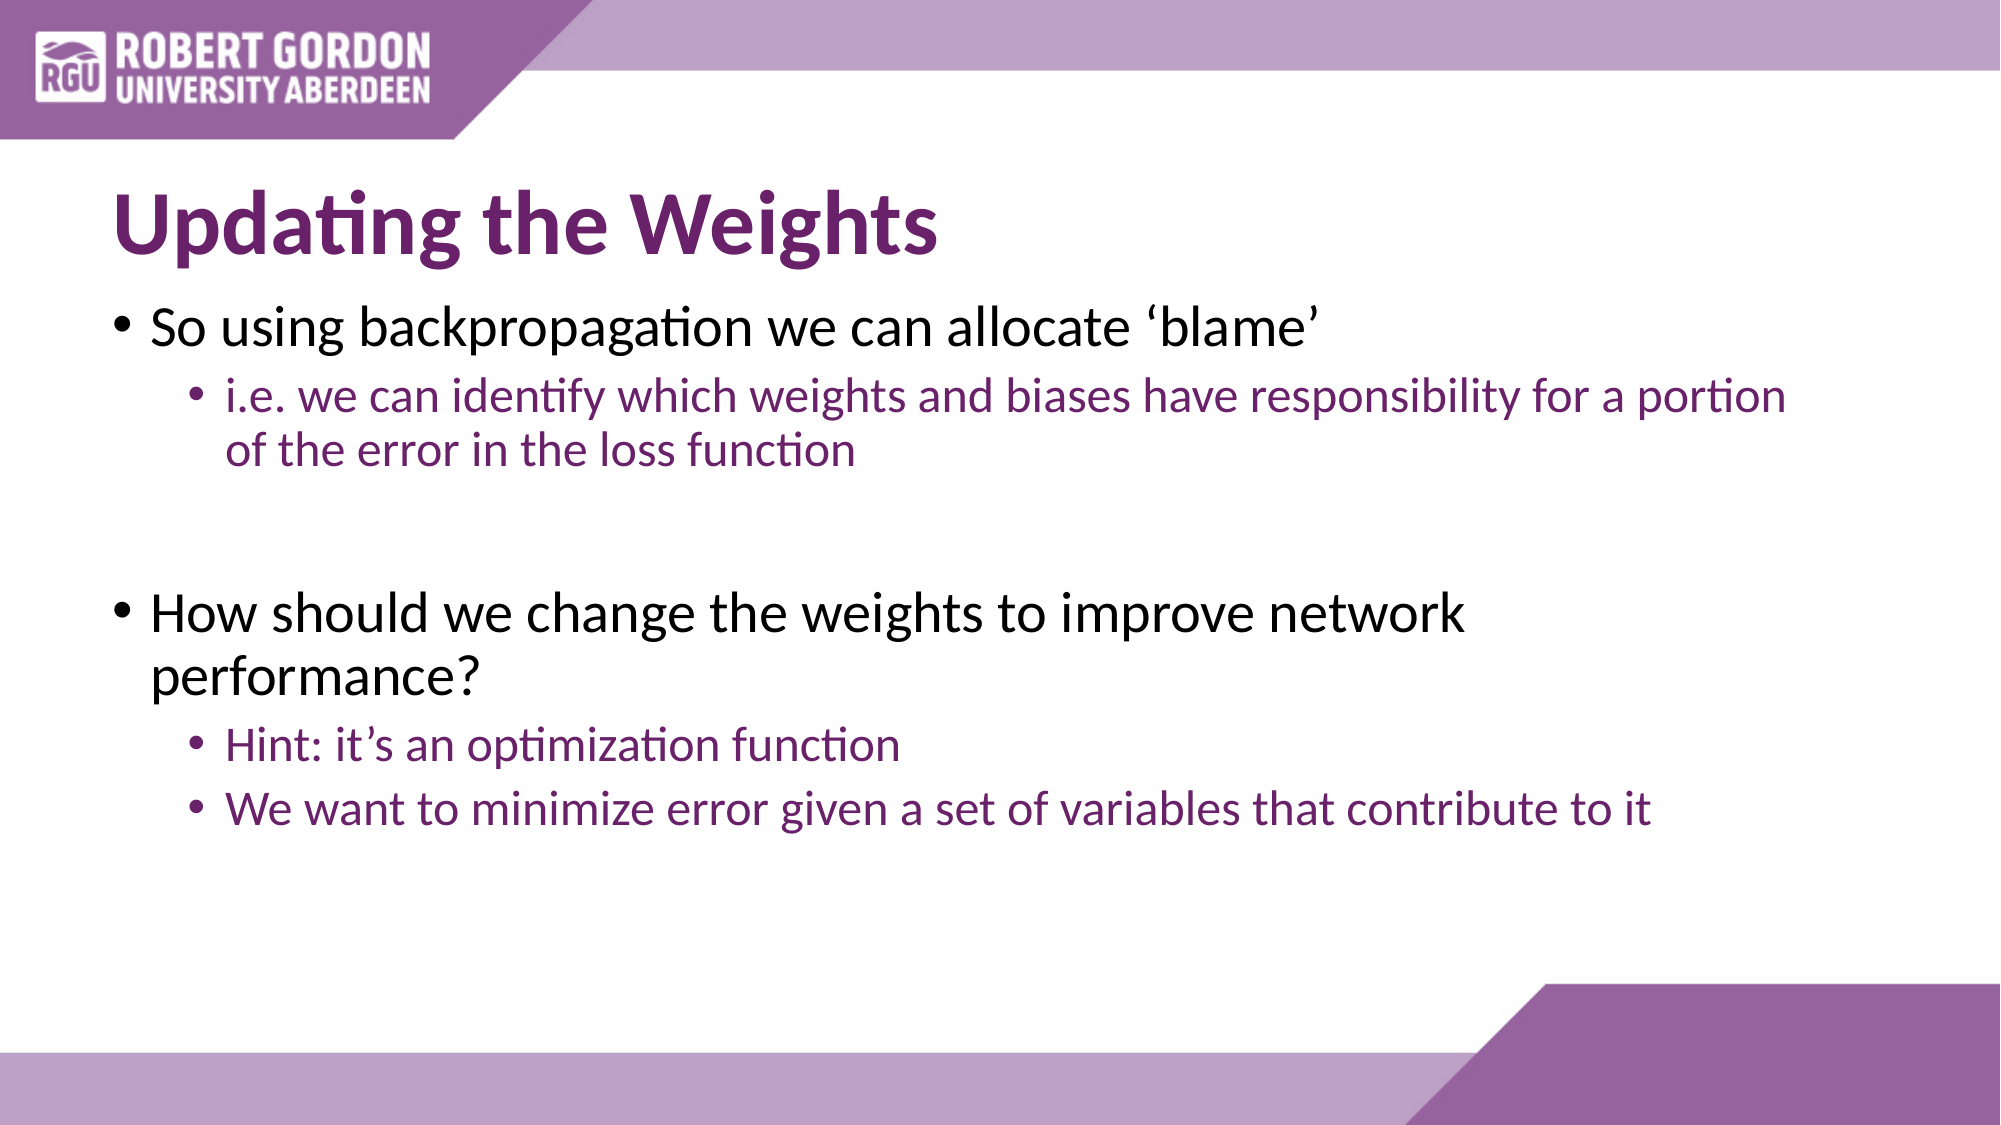

# Updating the Weights
So using backpropagation we can allocate ‘blame’
i.e. we can identify which weights and biases have responsibility for a portion of the error in the loss function

How should we change the weights to improve network performance?
Hint: it’s an optimization function
We want to minimize error given a set of variables that contribute to it